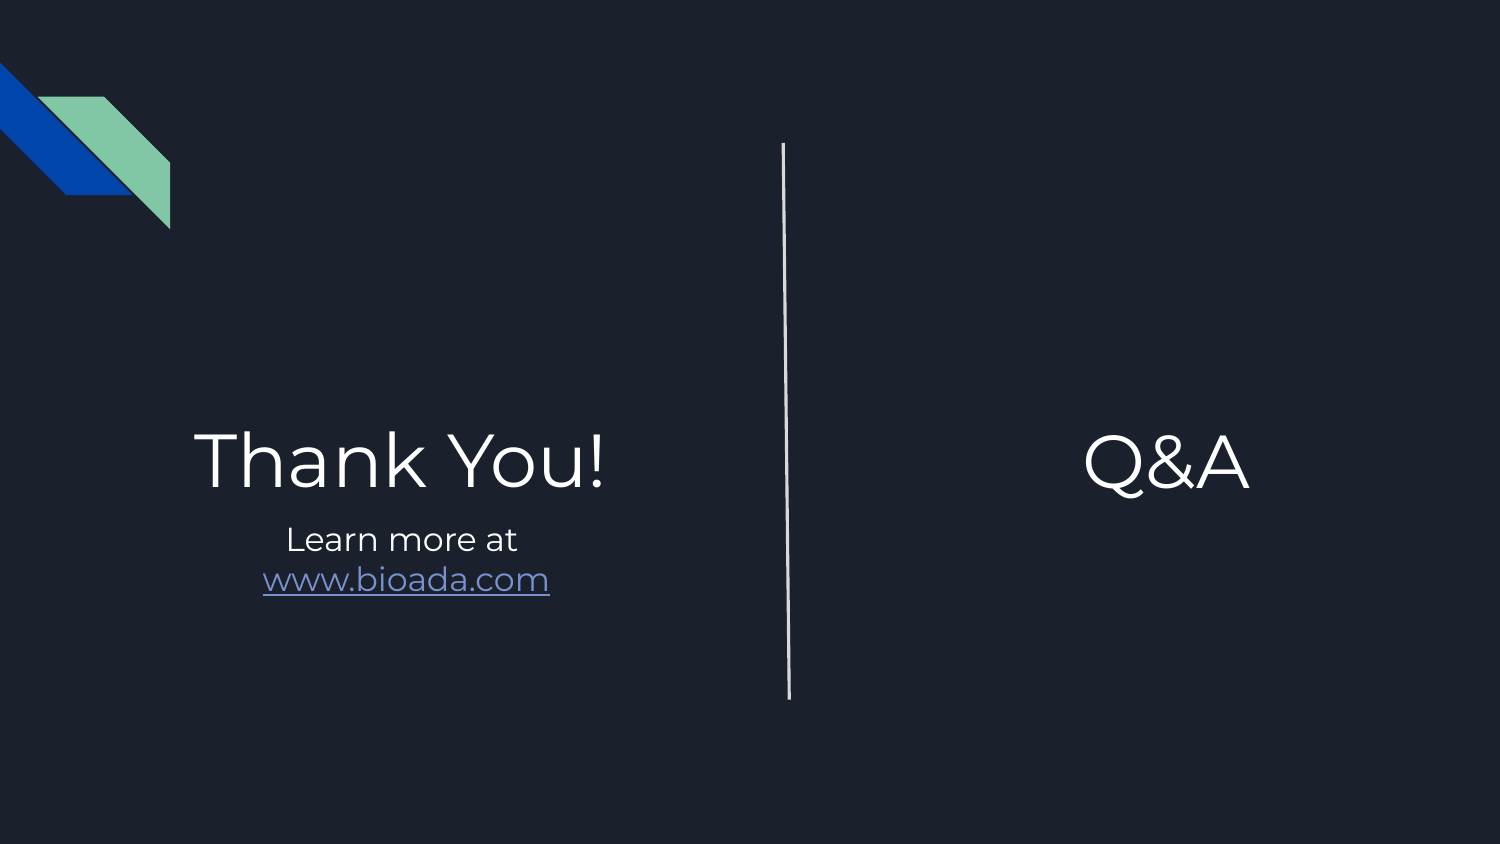

#
Q&A
Thank You!

Learn more at
 www.bioada.com